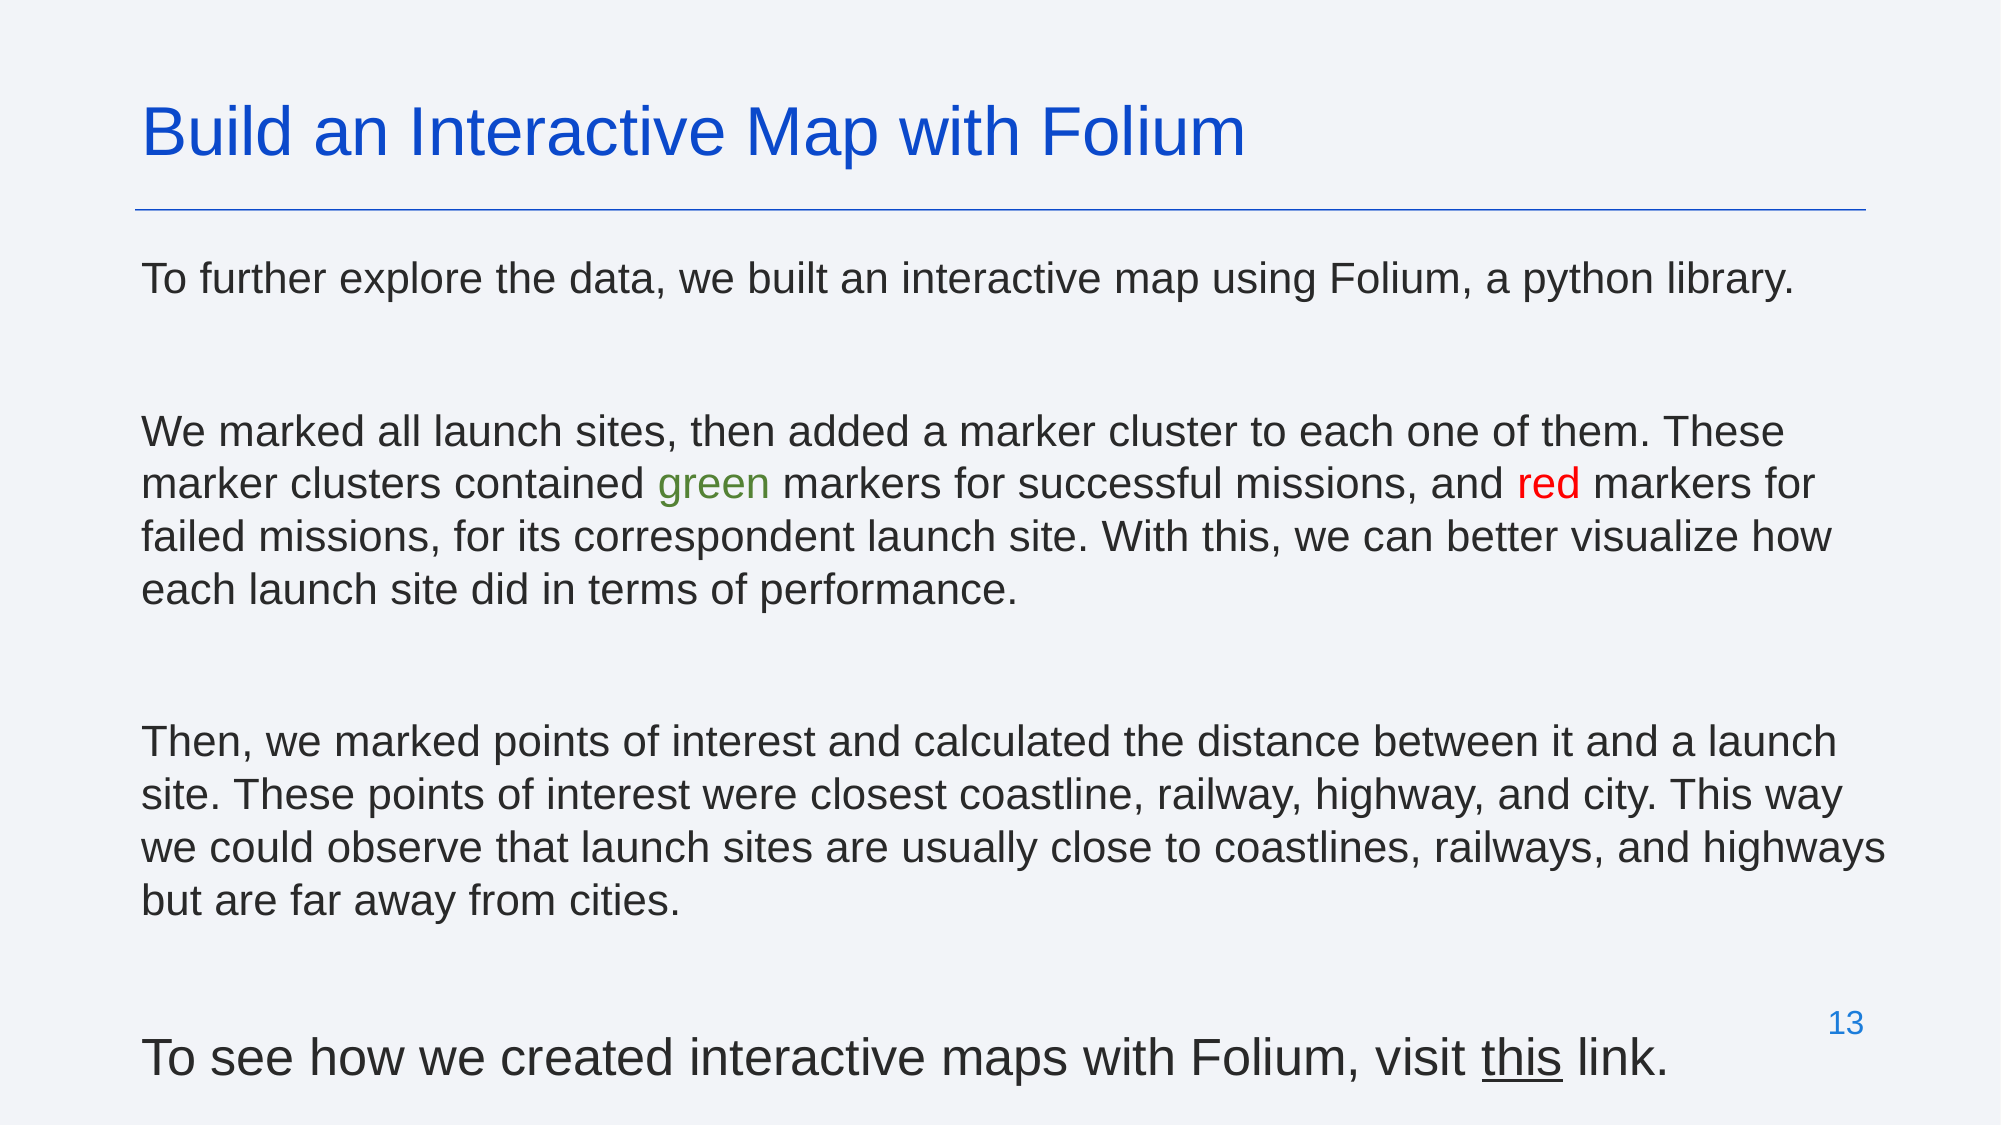

Build an Interactive Map with Folium
To further explore the data, we built an interactive map using Folium, a python library.

We marked all launch sites, then added a marker cluster to each one of them. These marker clusters contained green markers for successful missions, and red markers for failed missions, for its correspondent launch site. With this, we can better visualize how each launch site did in terms of performance.

Then, we marked points of interest and calculated the distance between it and a launch site. These points of interest were closest coastline, railway, highway, and city. This way we could observe that launch sites are usually close to coastlines, railways, and highways but are far away from cities.

To see how we created interactive maps with Folium, visit this link.

13